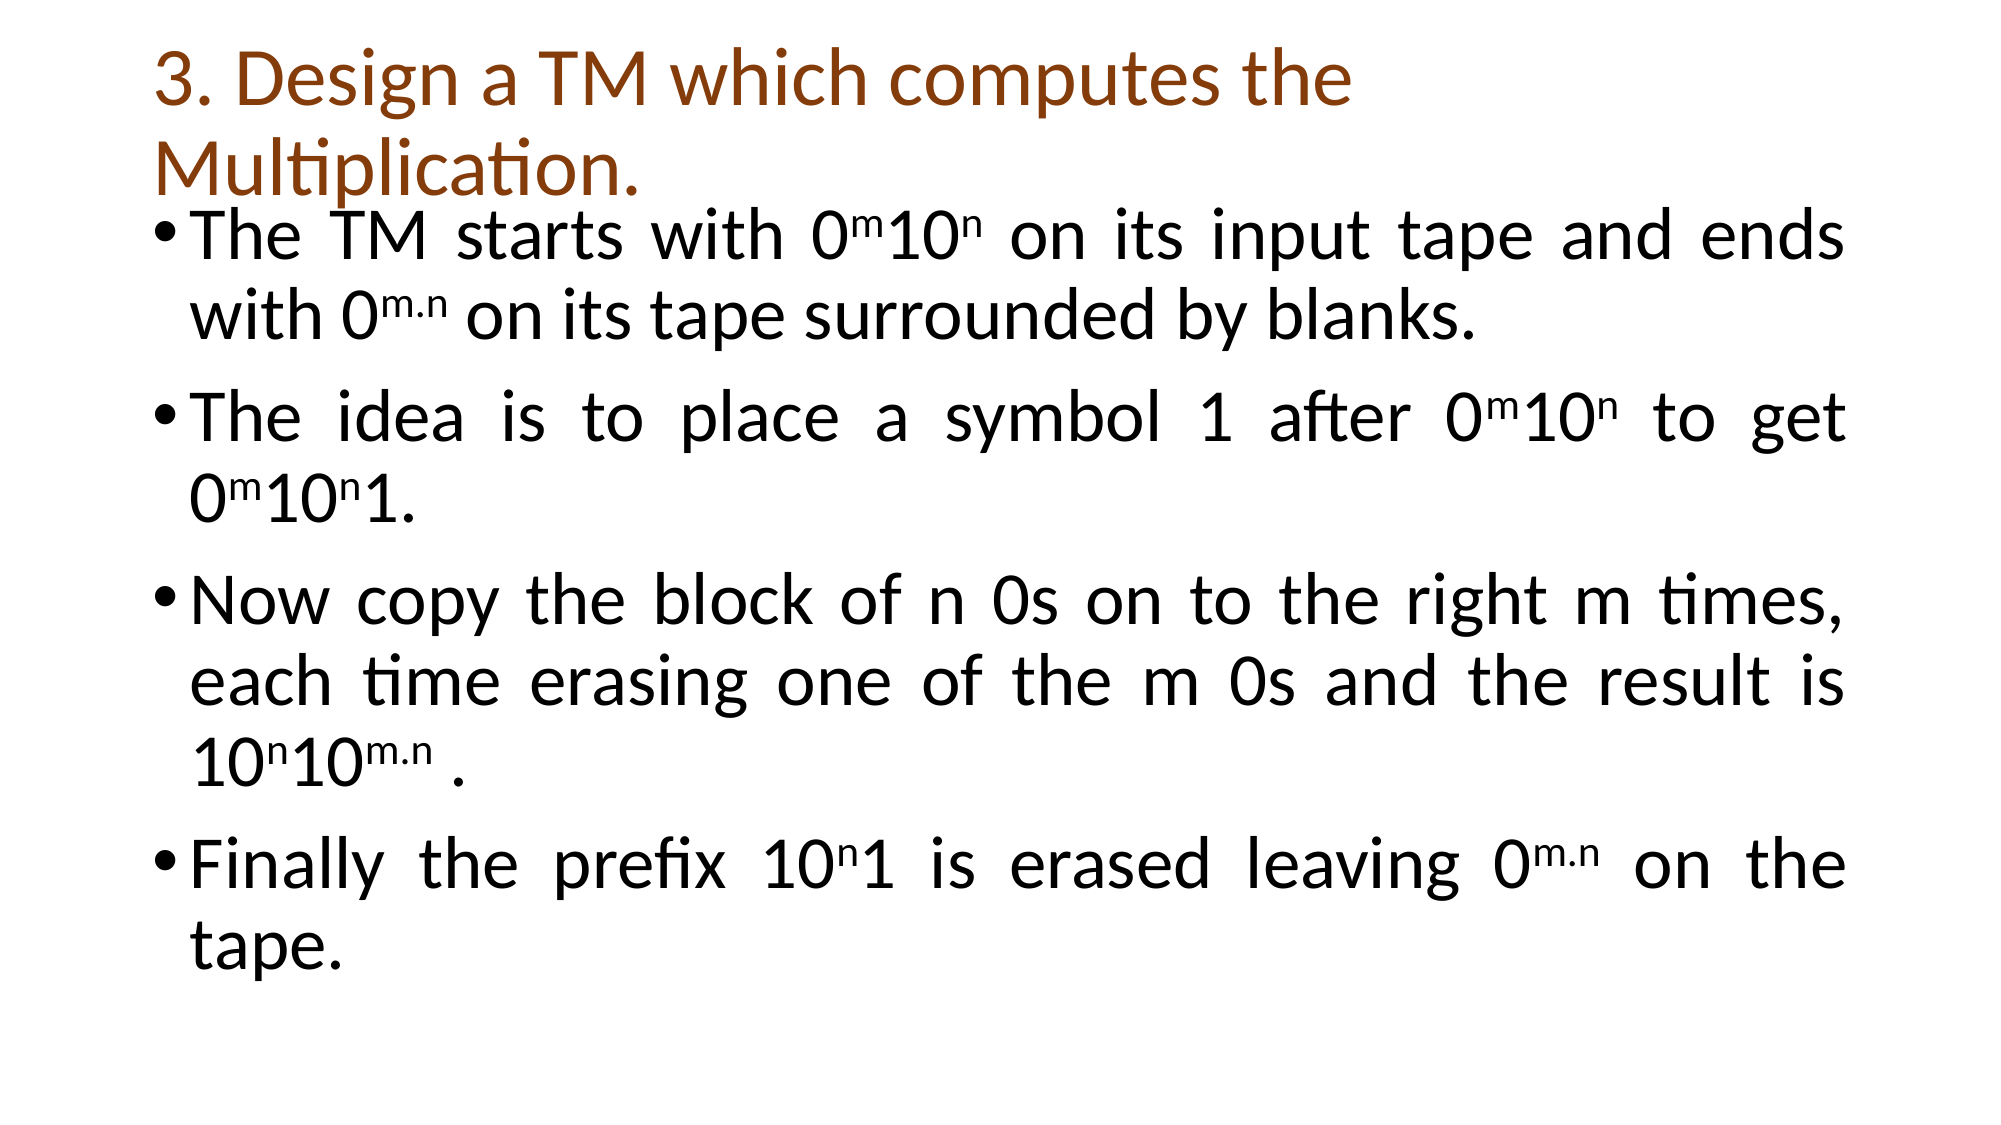

# 3. Design a TM which computes the Multiplication.
The TM starts with 0m10n on its input tape and ends with 0m.n on its tape surrounded by blanks.
The idea is to place a symbol 1 after 0m10n to get 0m10n1.
Now copy the block of n 0s on to the right m times, each time erasing one of the m 0s and the result is 10n10m.n .
Finally the prefix 10n1 is erased leaving 0m.n on the tape.